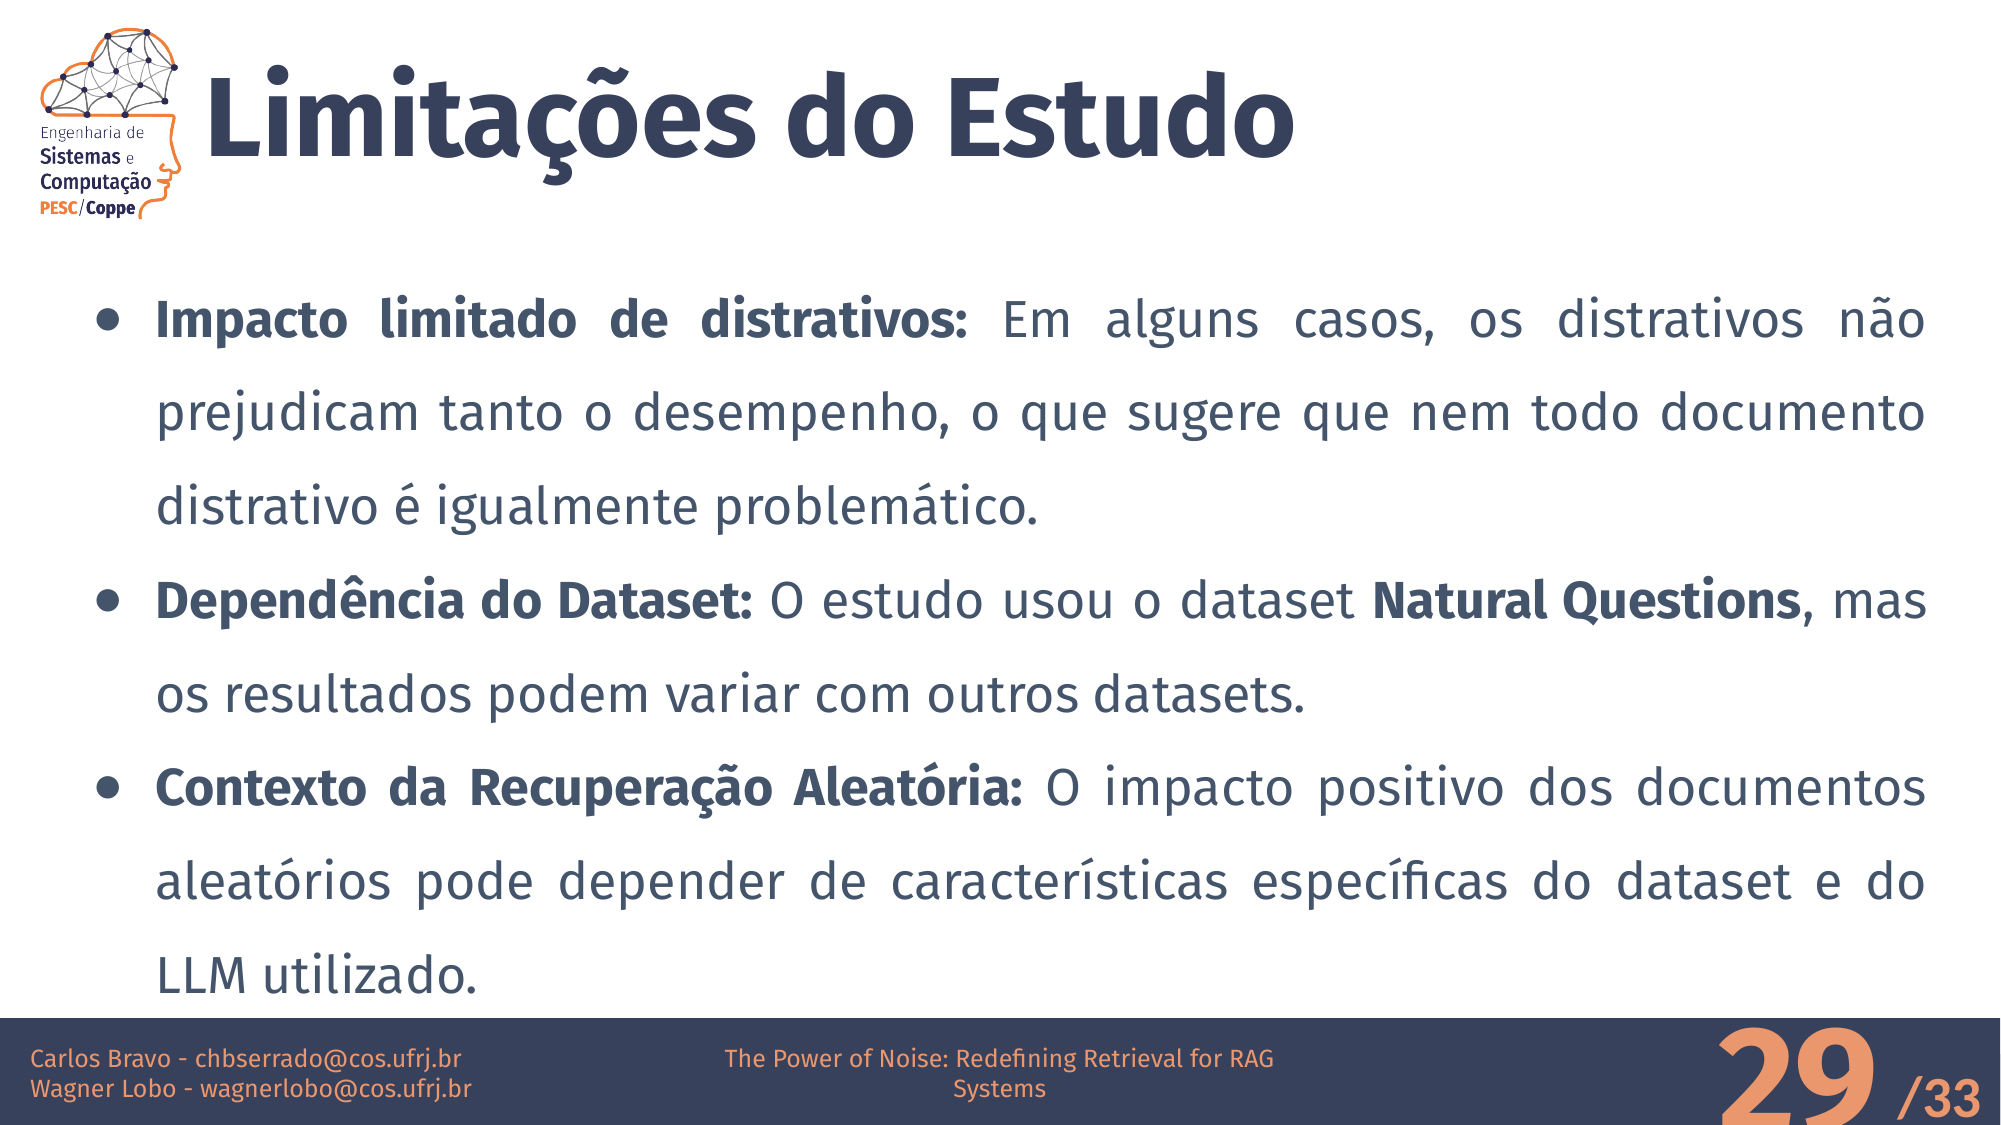

# Limitações do Estudo
Impacto limitado de distrativos: Em alguns casos, os distrativos não prejudicam tanto o desempenho, o que sugere que nem todo documento distrativo é igualmente problemático.
Dependência do Dataset: O estudo usou o dataset Natural Questions, mas os resultados podem variar com outros datasets.
Contexto da Recuperação Aleatória: O impacto positivo dos documentos aleatórios pode depender de características específicas do dataset e do LLM utilizado.

29